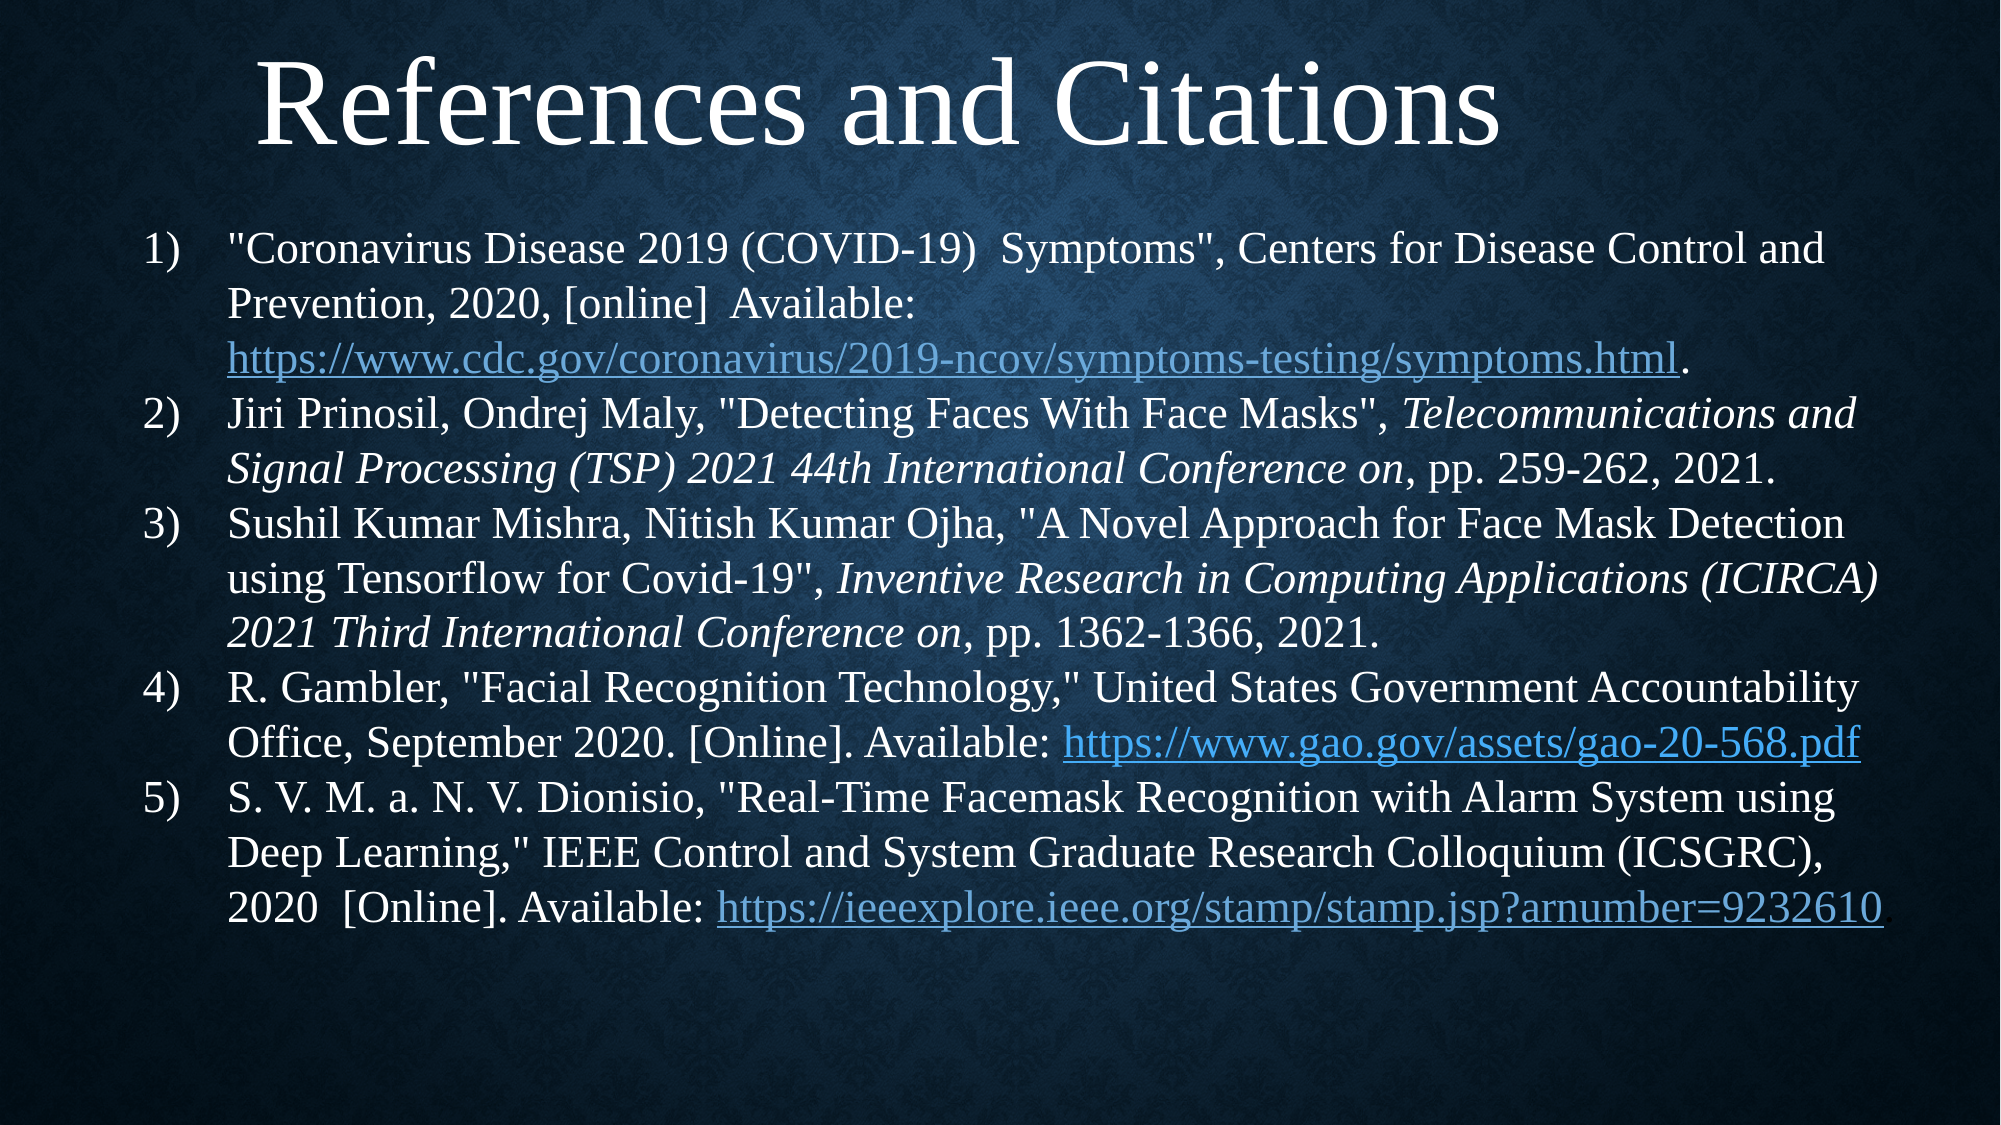

References and Citations
"Coronavirus Disease 2019 (COVID-19)  Symptoms", Centers for Disease Control and Prevention, 2020, [online]  Available: https://www.cdc.gov/coronavirus/2019-ncov/symptoms-testing/symptoms.html.
Jiri Prinosil, Ondrej Maly, "Detecting Faces With Face Masks", Telecommunications and Signal Processing (TSP) 2021 44th International Conference on, pp. 259-262, 2021.
Sushil Kumar Mishra, Nitish Kumar Ojha, "A Novel Approach for Face Mask Detection using Tensorflow for Covid-19", Inventive Research in Computing Applications (ICIRCA) 2021 Third International Conference on, pp. 1362-1366, 2021.
R. Gambler, "Facial Recognition Technology," United States Government Accountability Office, September 2020. [Online]. Available: https://www.gao.gov/assets/gao-20-568.pdf
S. V. M. a. N. V. Dionisio, "Real-Time Facemask Recognition with Alarm System using Deep Learning," IEEE Control and System Graduate Research Colloquium (ICSGRC), 2020  [Online]. Available: https://ieeexplore.ieee.org/stamp/stamp.jsp?arnumber=9232610.